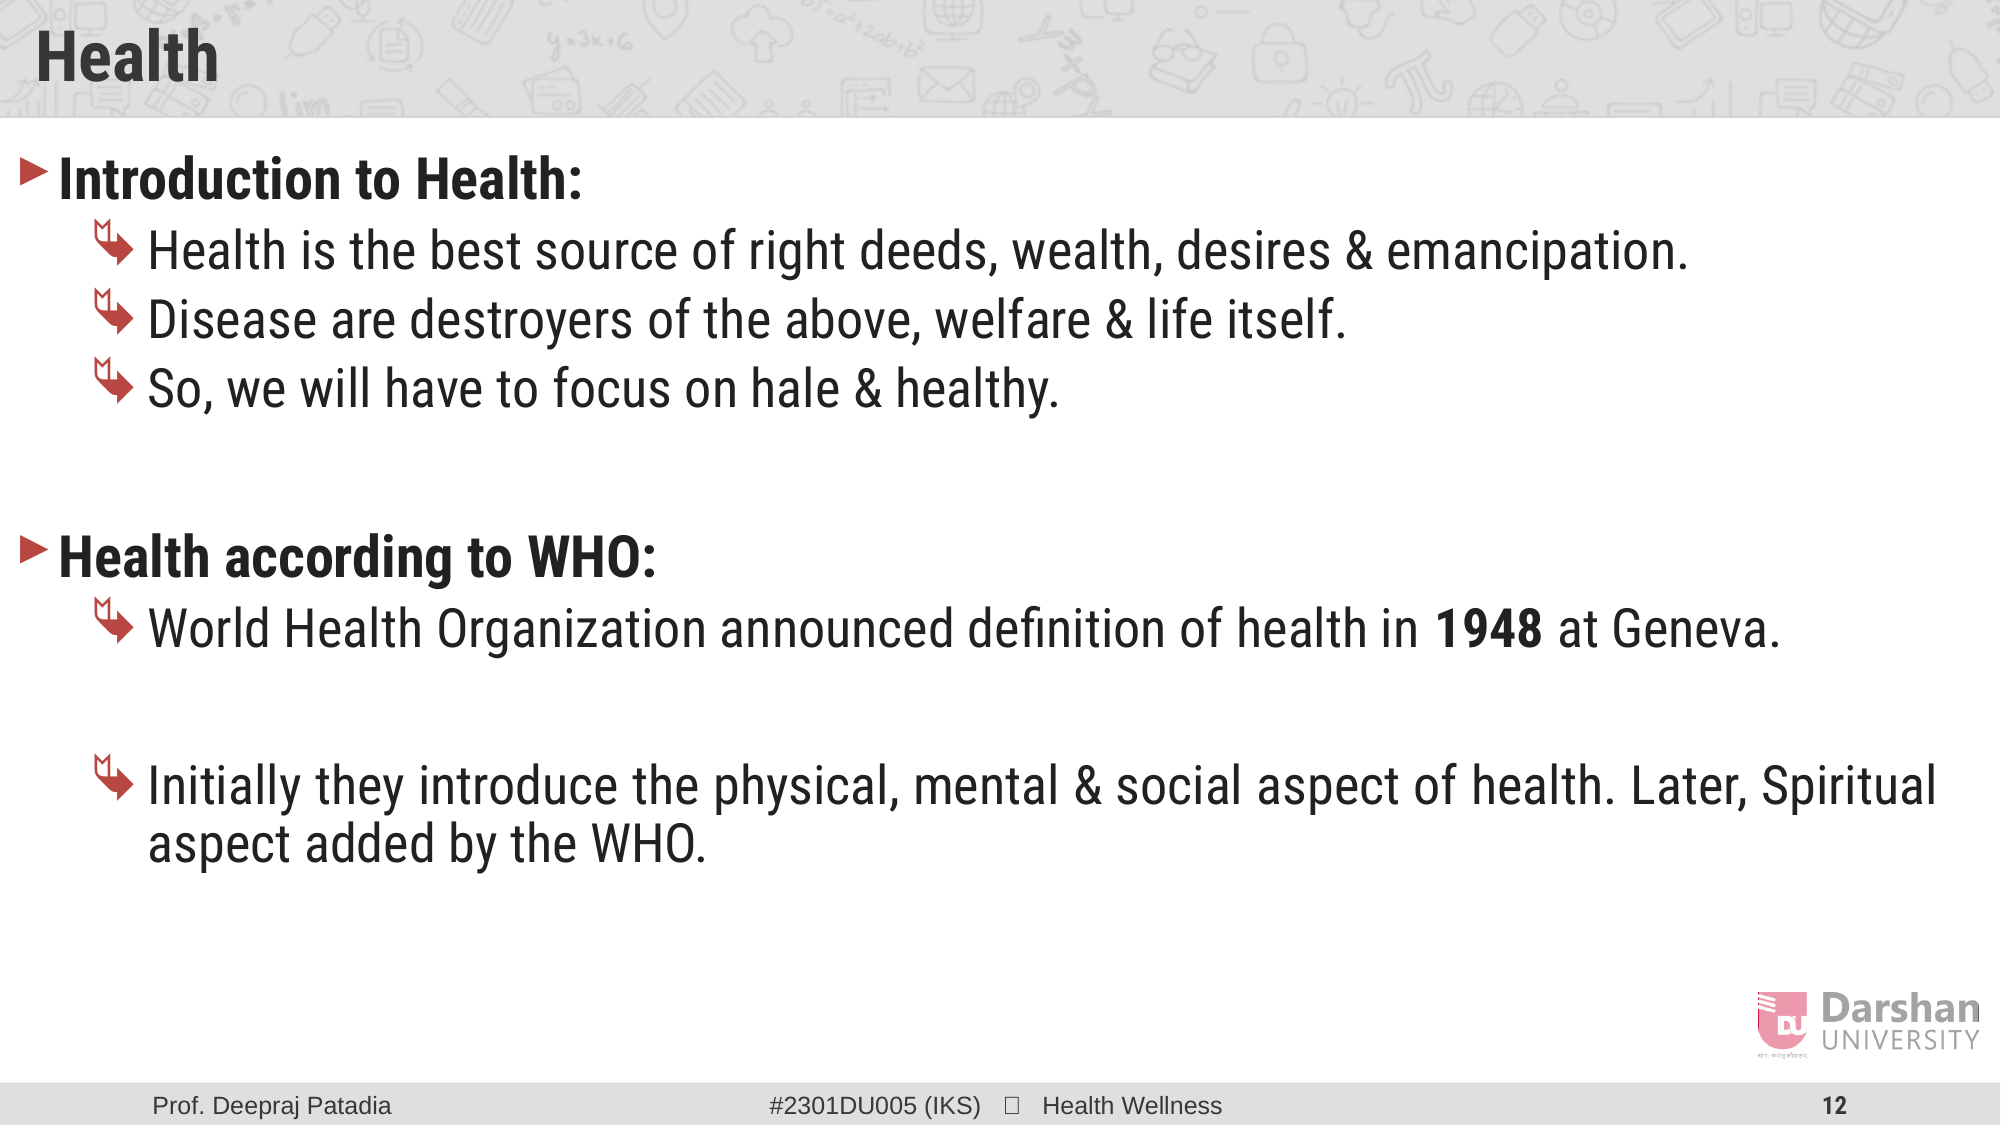

# Health
Introduction to Health:
Health is the best source of right deeds, wealth, desires & emancipation.
Disease are destroyers of the above, welfare & life itself.
So, we will have to focus on hale & healthy.

Health according to WHO:
World Health Organization announced definition of health in 1948 at Geneva.

Initially they introduce the physical, mental & social aspect of health. Later, Spiritual aspect added by the WHO.